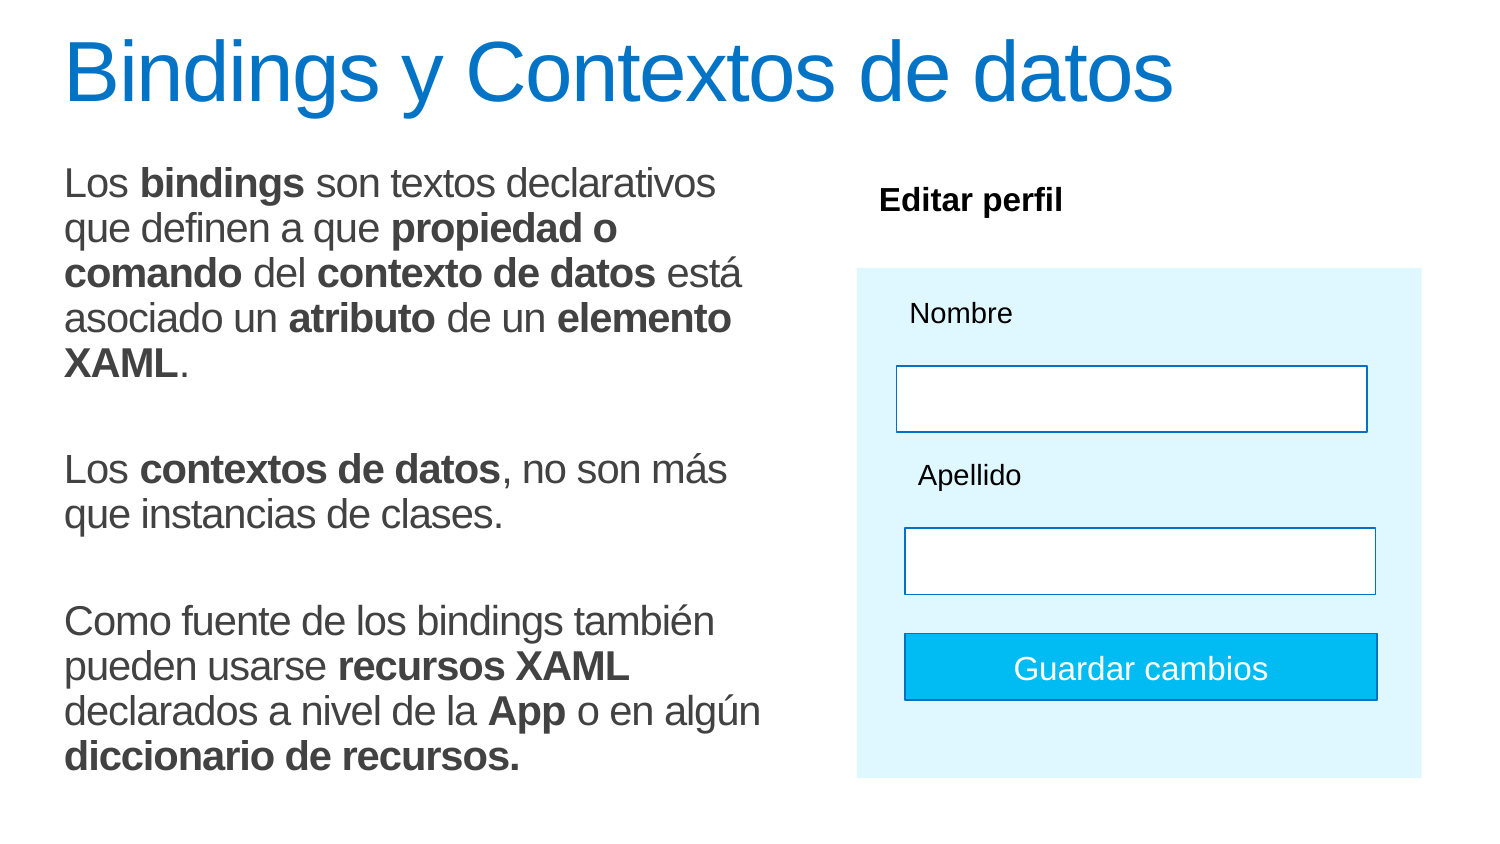

# Bindings y Contextos de datos
Los bindings son textos declarativos que definen a que propiedad o comando del contexto de datos está asociado un atributo de un elemento XAML.

Los contextos de datos, no son más que instancias de clases.

Como fuente de los bindings también pueden usarse recursos XAML declarados a nivel de la App o en algún diccionario de recursos.
Editar perfil

Nombre

Apellido

Guardar cambios